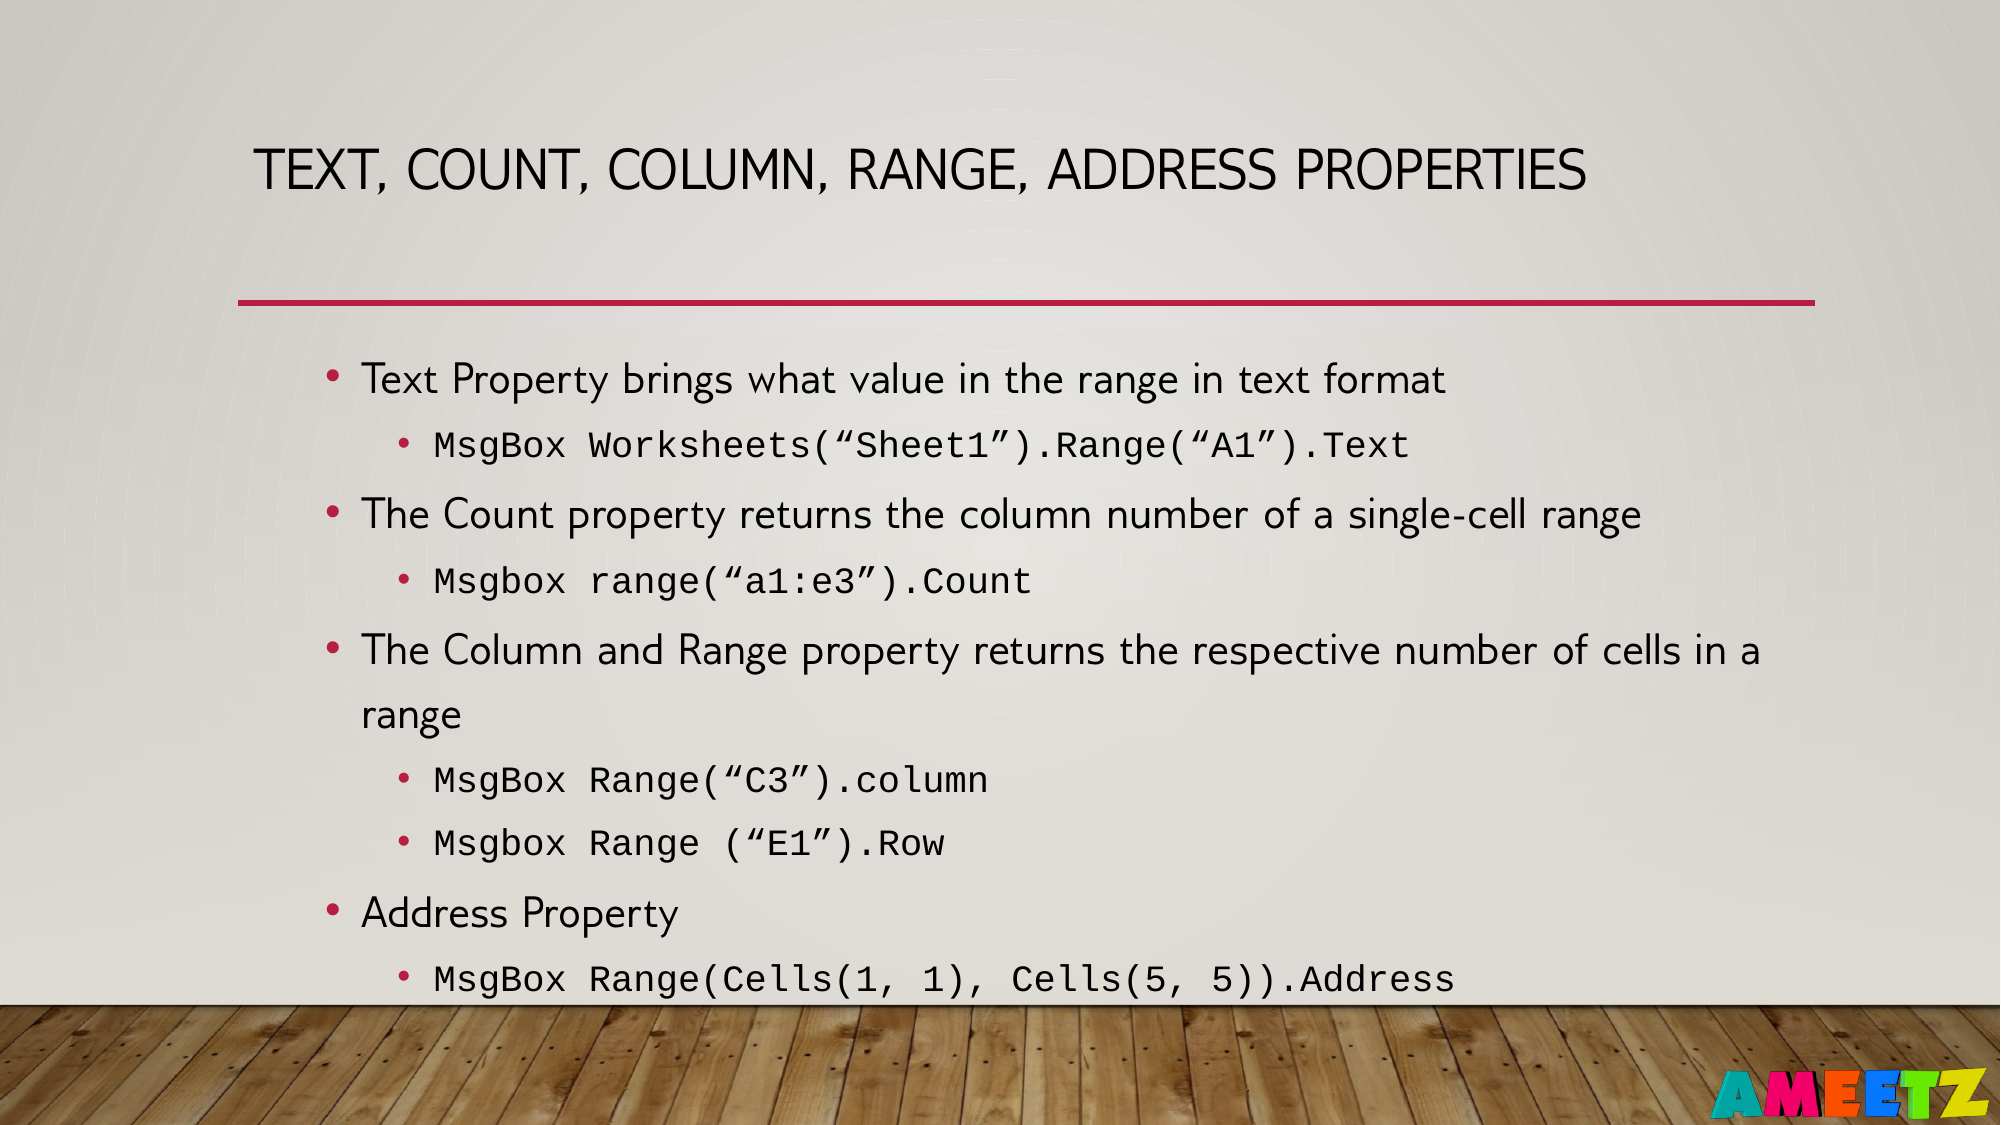

# Text, Count, Column, range, Address Properties
Text Property brings what value in the range in text format
MsgBox Worksheets(“Sheet1”).Range(“A1”).Text
The Count property returns the column number of a single-cell range
Msgbox range(“a1:e3”).Count
The Column and Range property returns the respective number of cells in a range
MsgBox Range(“C3”).column
Msgbox Range (“E1”).Row
Address Property
MsgBox Range(Cells(1, 1), Cells(5, 5)).Address